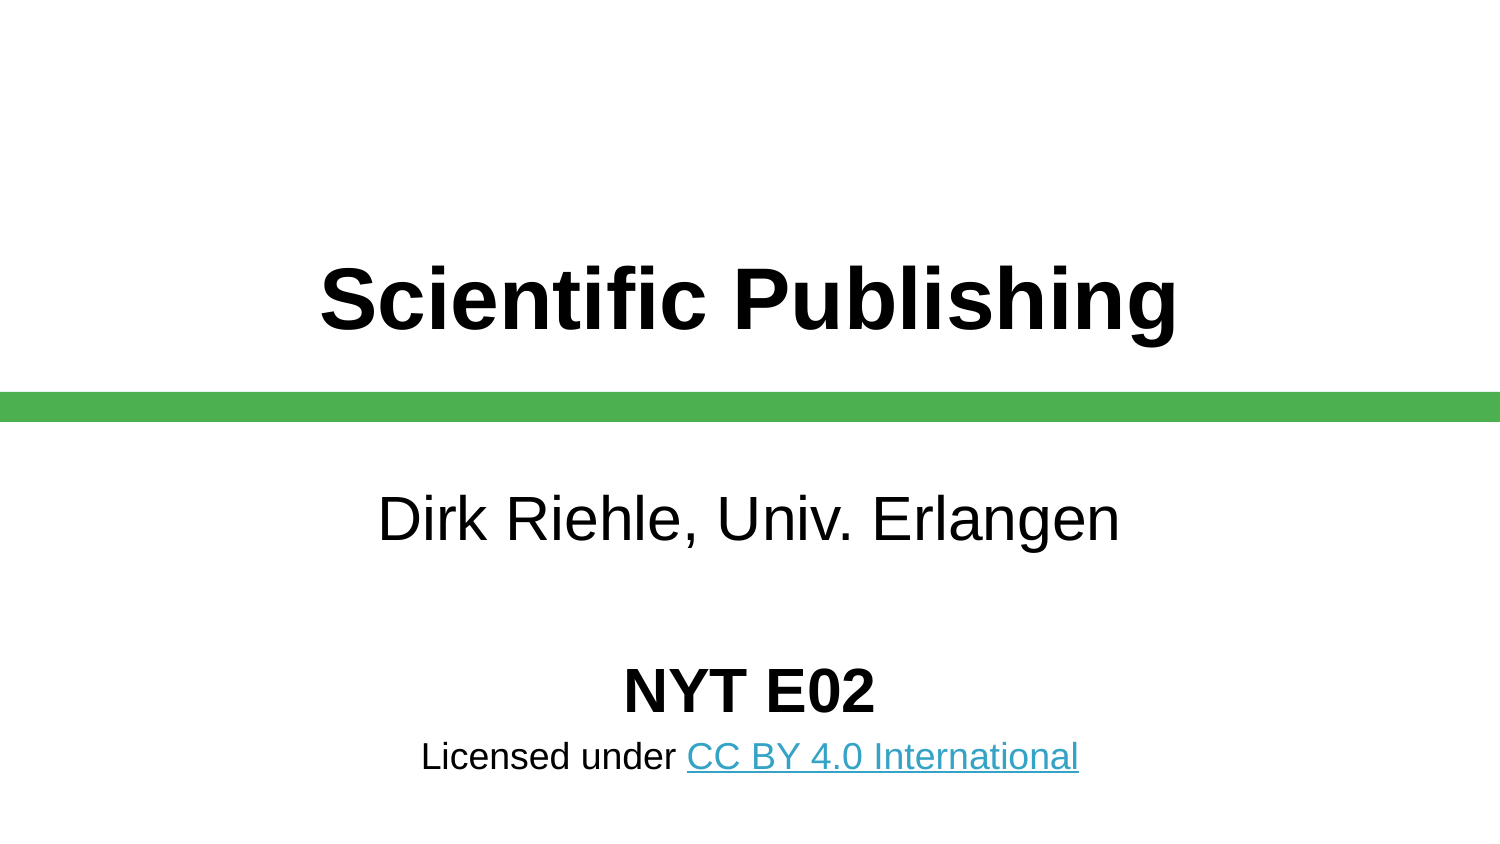

# Scientific Publishing
Dirk Riehle, Univ. Erlangen

NYT E02
Licensed under CC BY 4.0 International